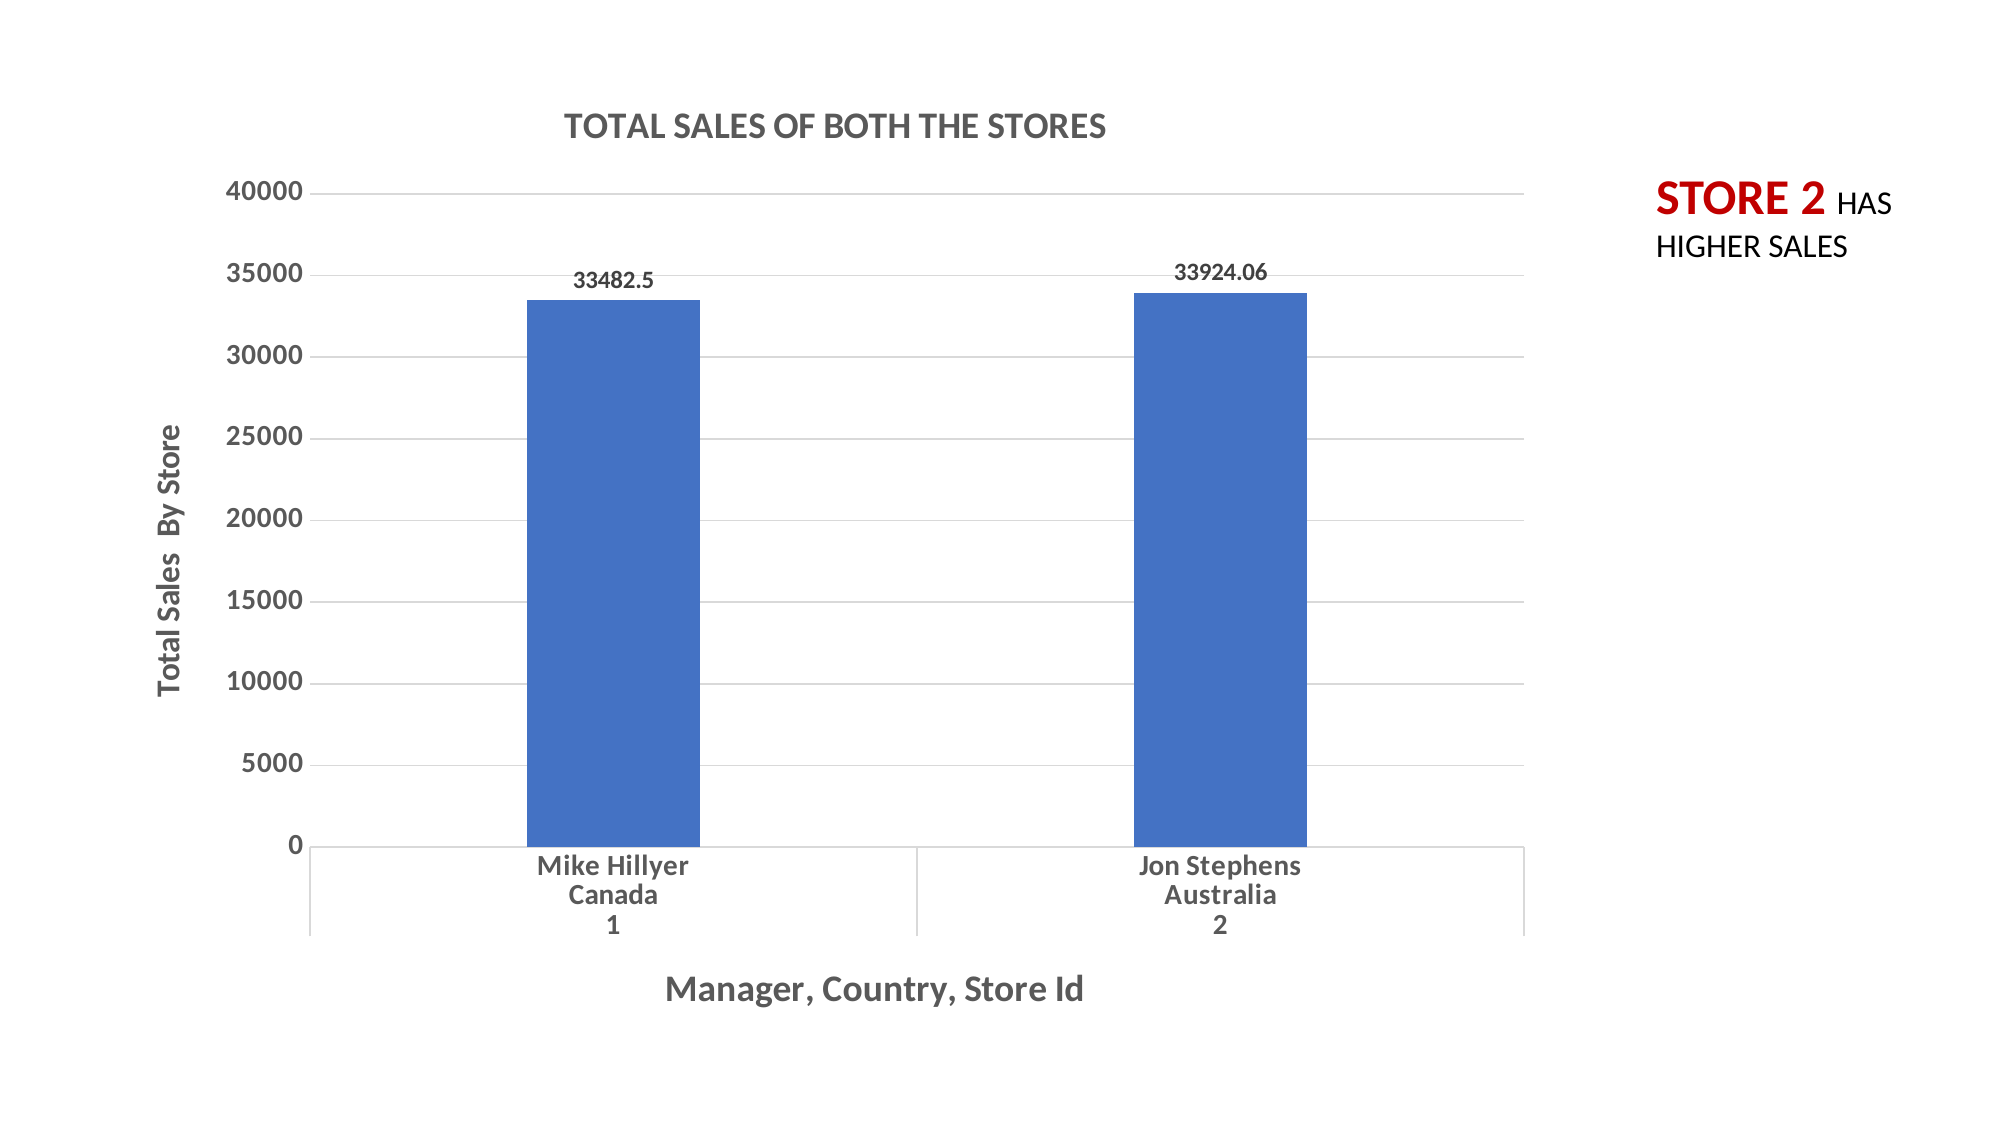

### Chart: TOTAL SALES OF BOTH THE STORES

| Category | Sales |
|---|---|
| Mike Hillyer | 33482.5 |
| Jon Stephens | 33924.06 |
STORE 2 HAS HIGHER SALES